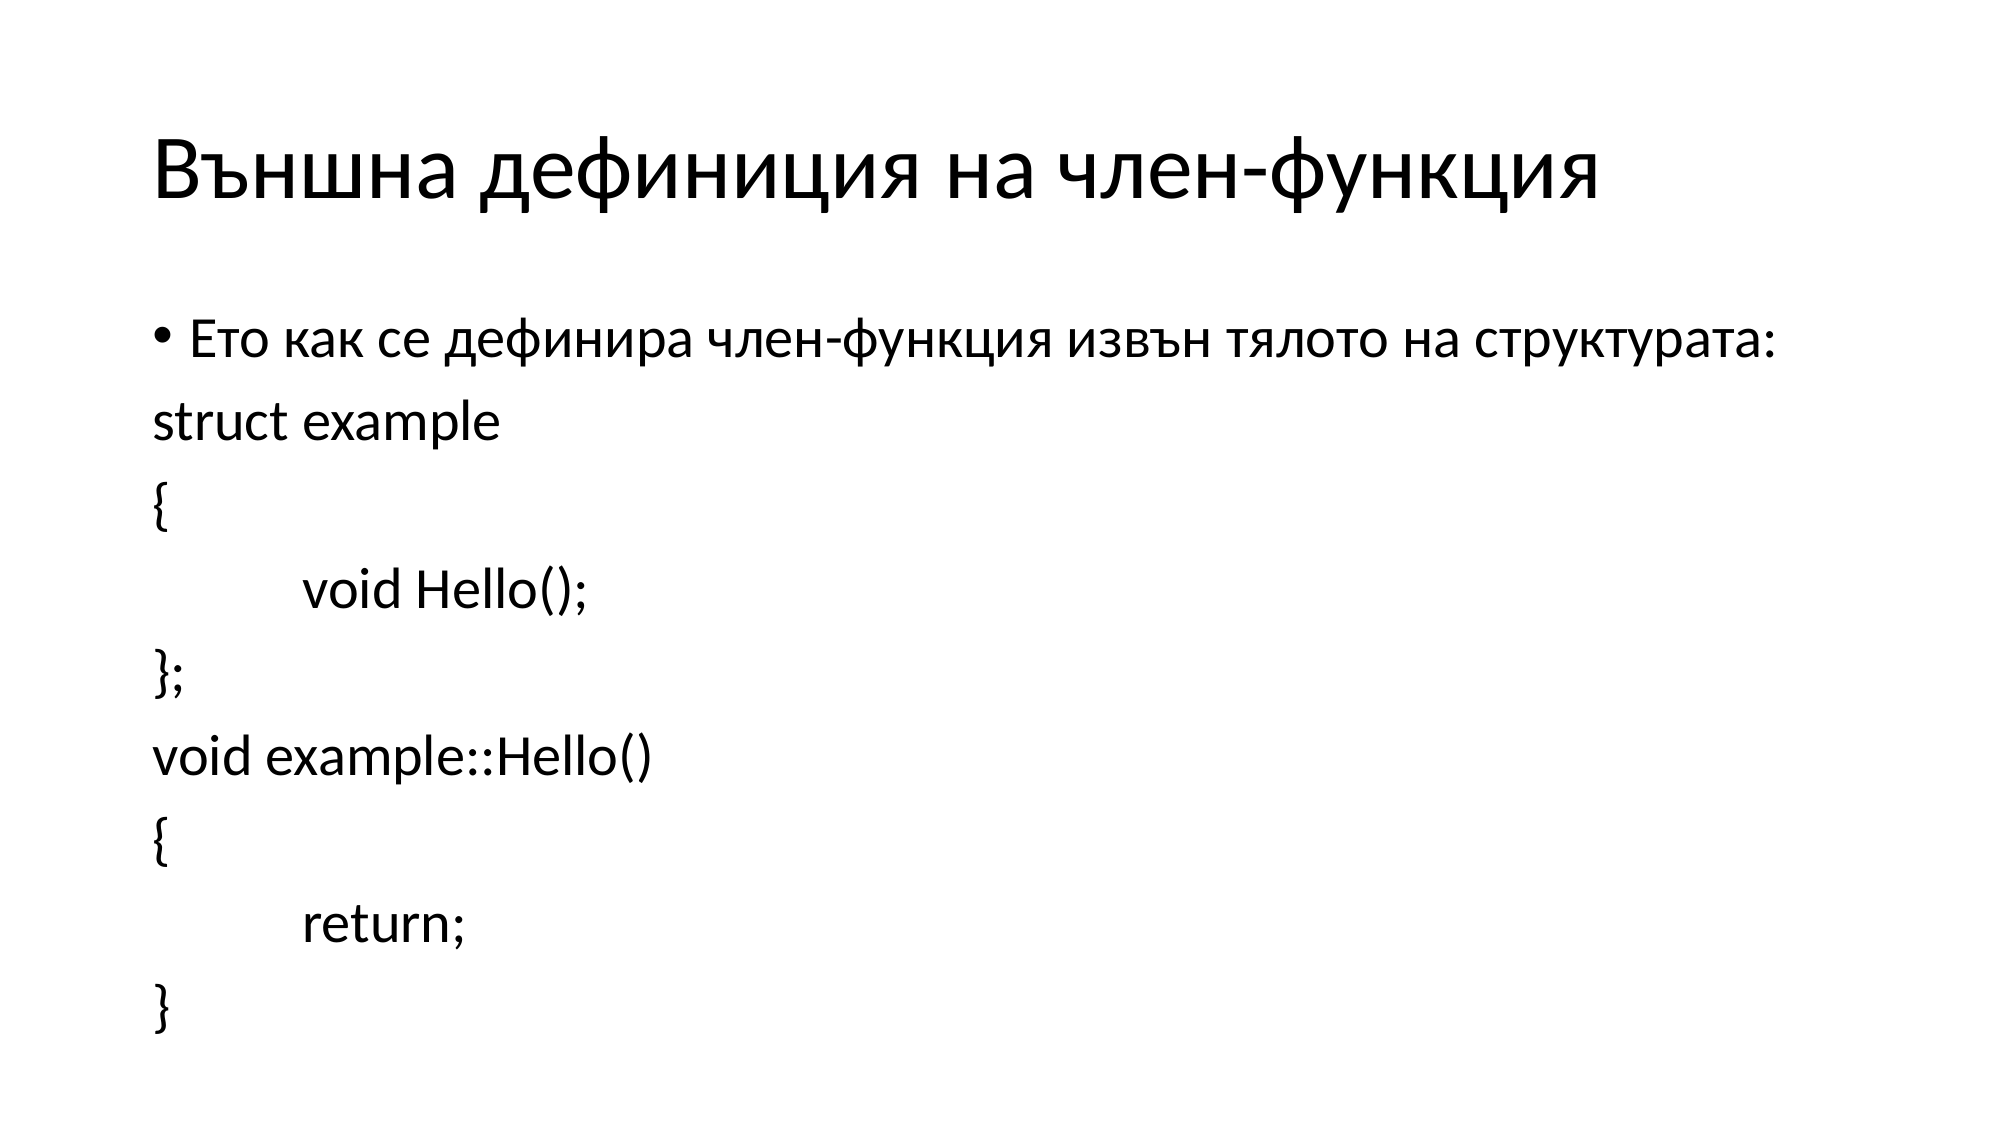

# Външна дефиниция на член-функция
Ето как се дефинира член-функция извън тялото на структурата:
struct example
{
	void Hello();
};
void example::Hello()
{
	return;
}